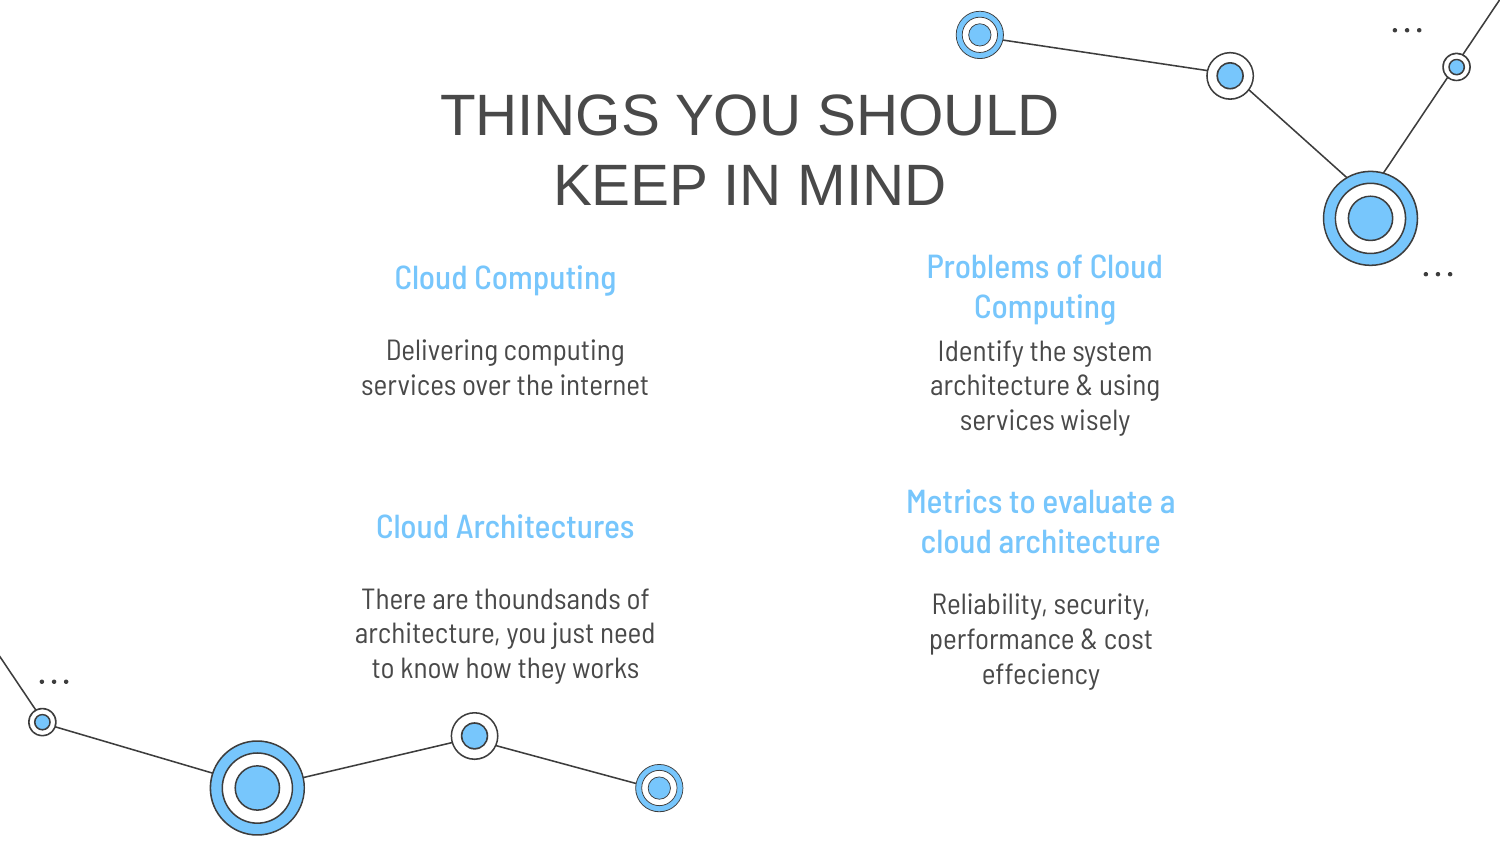

# THINGS YOU SHOULD KEEP IN MIND
Problems of Cloud Computing
Cloud Computing
Delivering computing services over the internet
Identify the system architecture & using services wisely
Metrics to evaluate a cloud architecture
Cloud Architectures
There are thoundsands of architecture, you just need to know how they works
Reliability, security, performance & cost effeciency